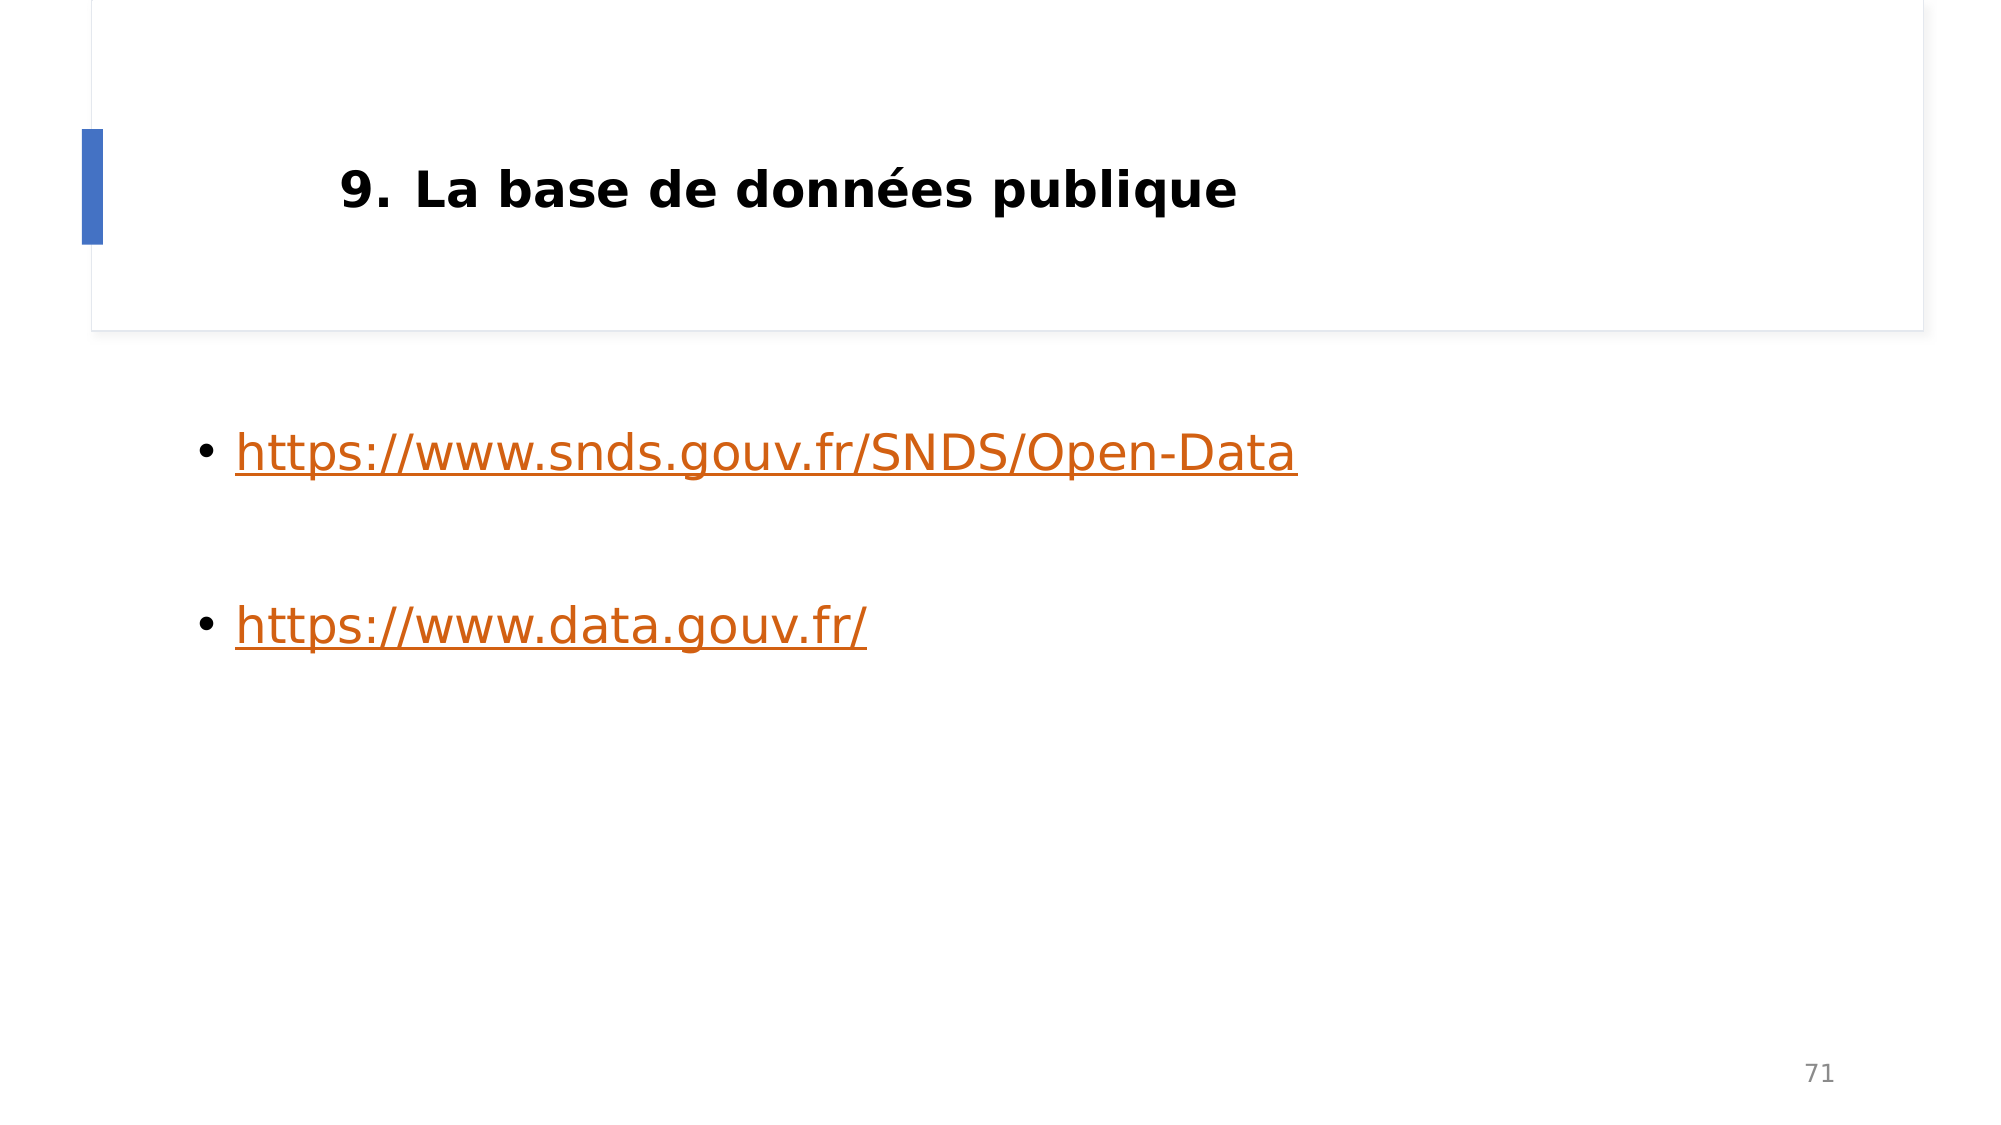

# La base de données publique
https://www.snds.gouv.fr/SNDS/Open-Data

https://www.data.gouv.fr/

71